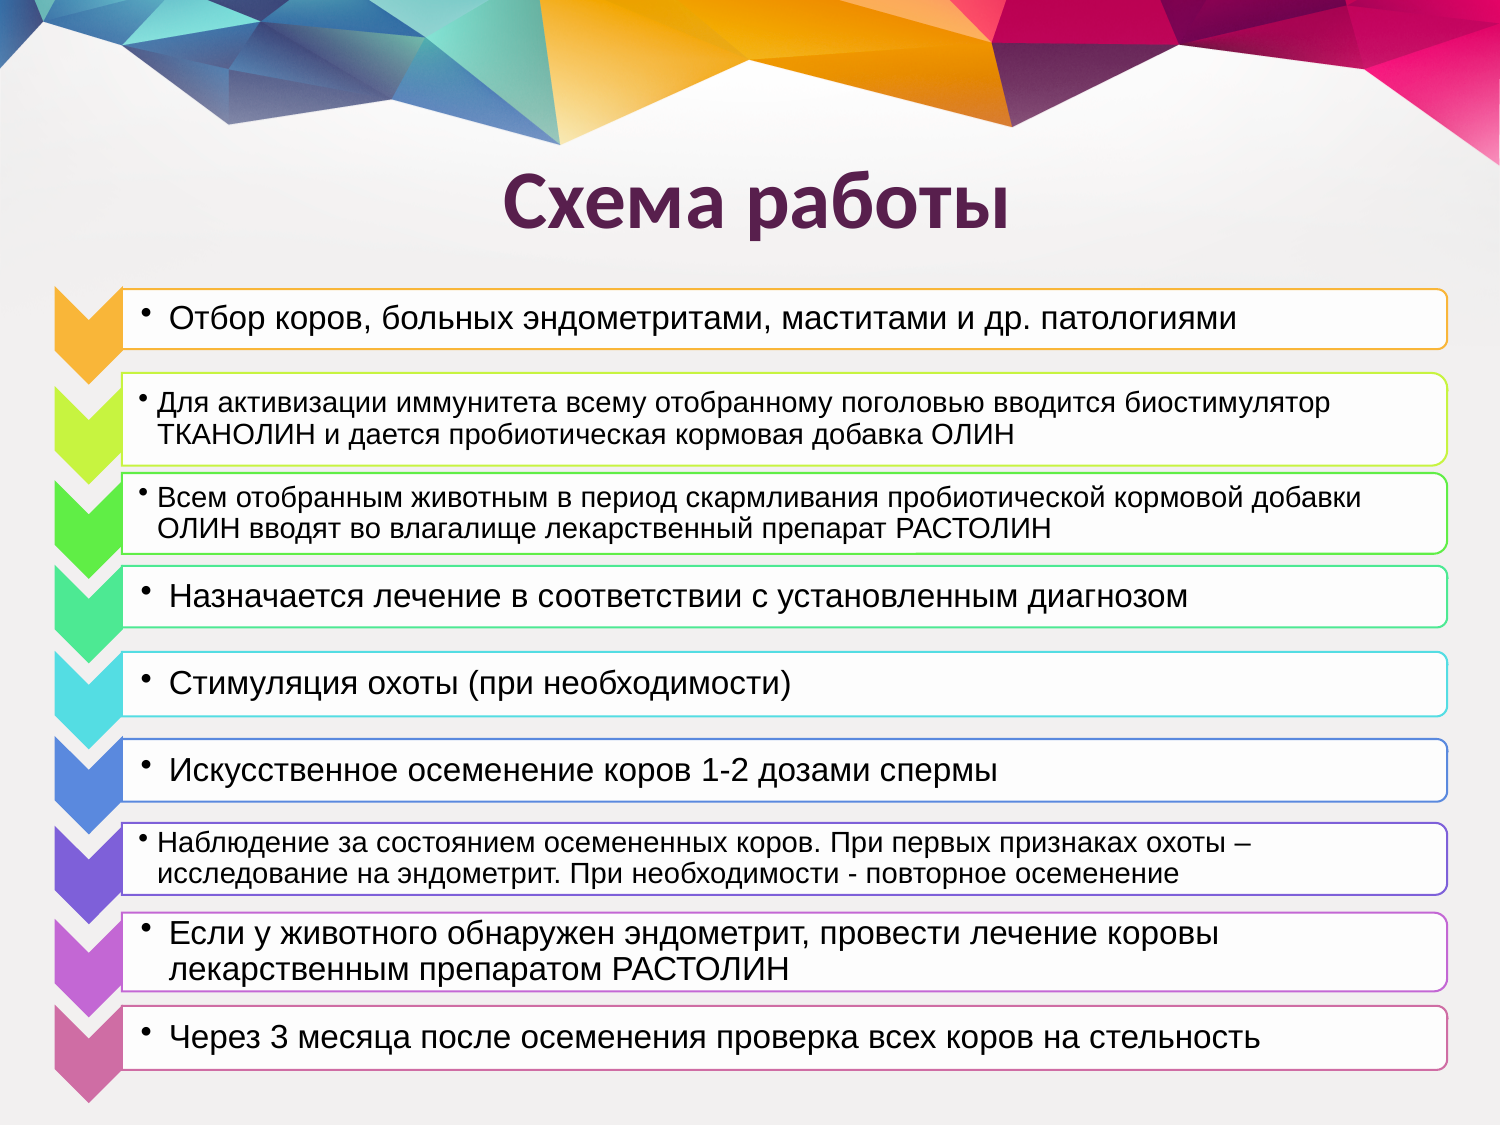

Схема работы

Отбор коров, больных эндометритами, маститами и др. патологиями

Для активизации иммунитета всему отобранному поголовью вводится биостимулятор ТКАНОЛИН и дается пробиотическая кормовая добавка ОЛИН

Всем отобранным животным в период скармливания пробиотической кормовой добавки ОЛИН вводят во влагалище лекарственный препарат РАСТОЛИН

Назначается лечение в соответствии с установленным диагнозом

Стимуляция охоты (при необходимости)

Искусственное осеменение коров 1-2 дозами спермы

Наблюдение за состоянием осемененных коров. При первых признаках охоты – исследование на эндометрит. При необходимости - повторное осеменение

Если у животного обнаружен эндометрит, провести лечение коровы лекарственным препаратом РАСТОЛИН

Через 3 месяца после осеменения проверка всех коров на стельность